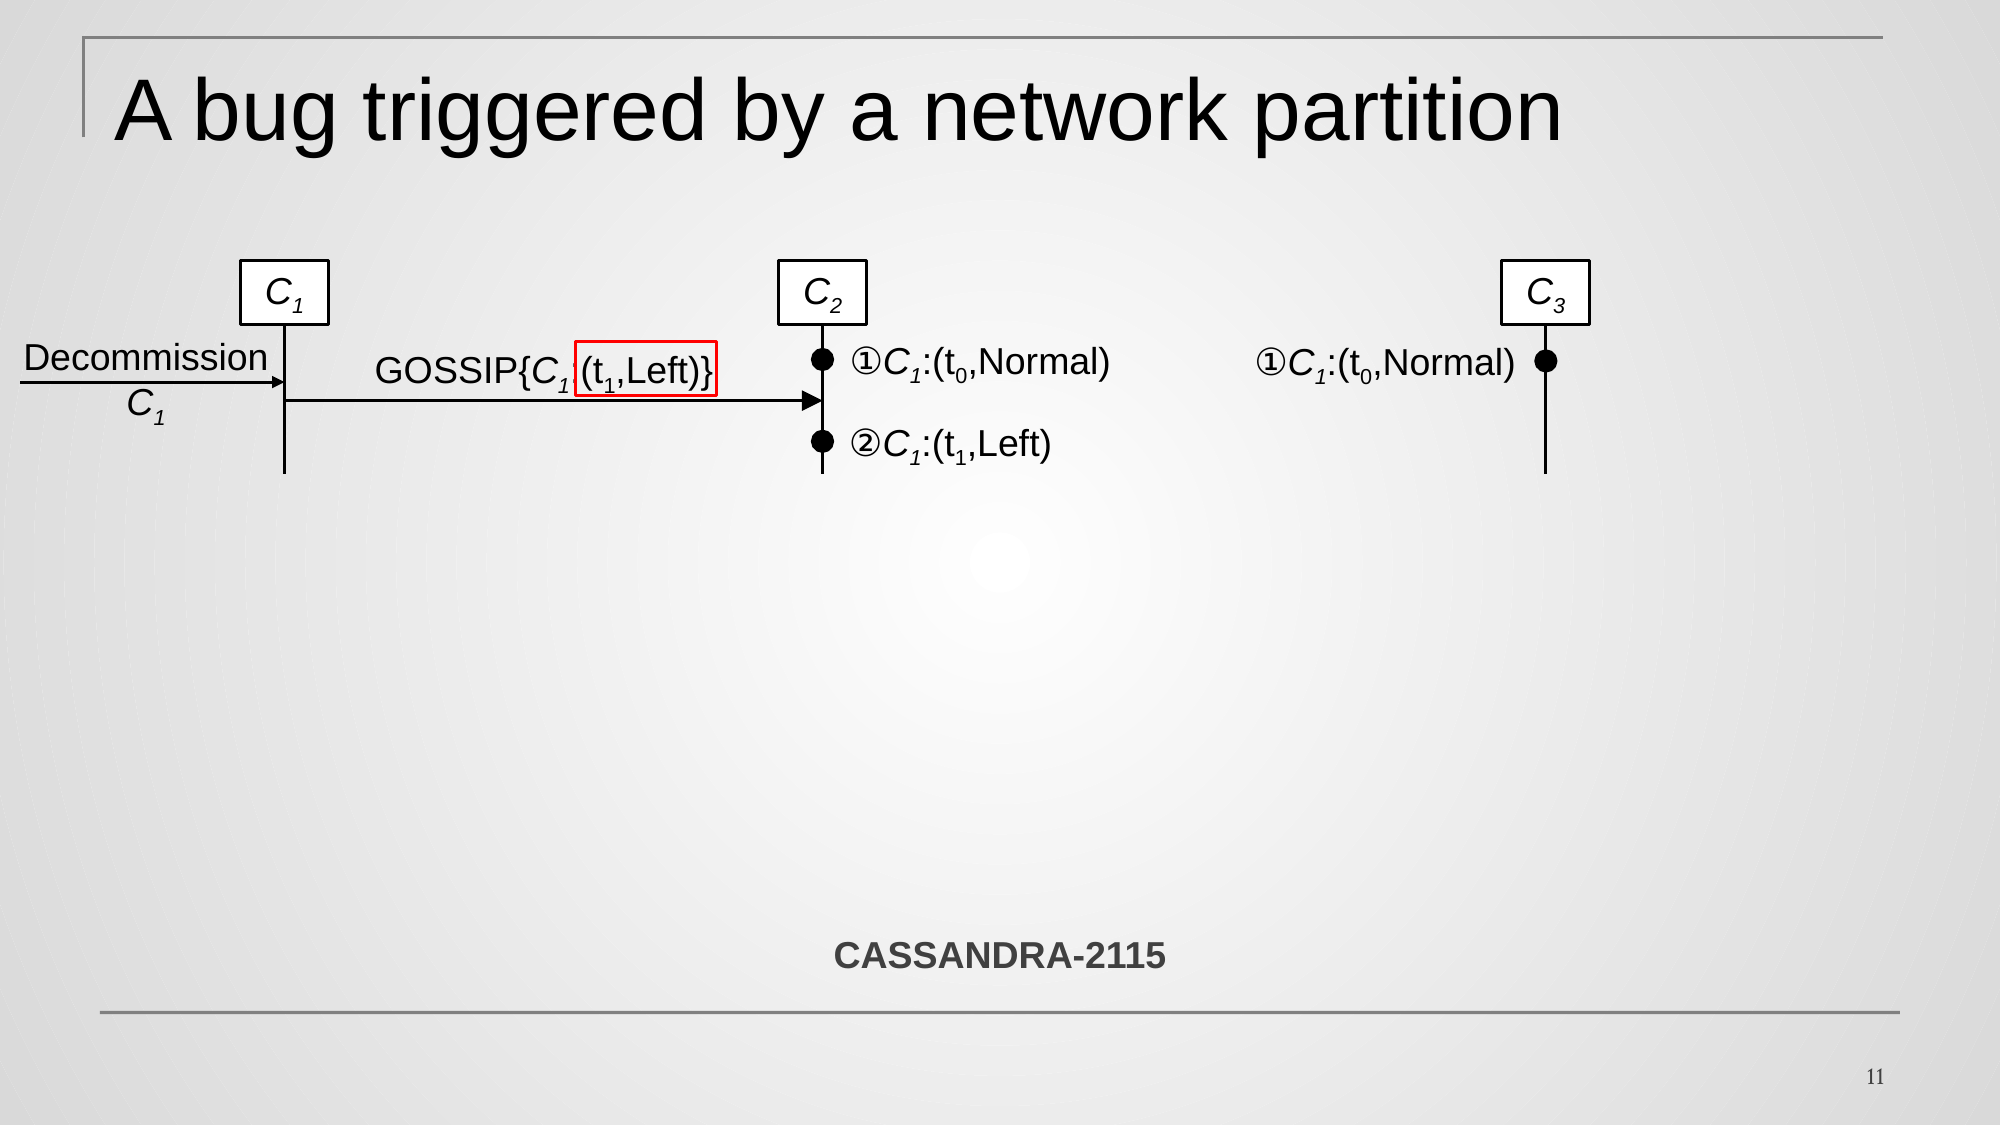

# A bug triggered by a network partition
C1
C2
C3
Decommission
C1
①C1:(t0,Normal)
①C1:(t0,Normal)

GOSSIP{C1:(t1,Left)}

②C1:(t1,Left)

CASSANDRA-2115
11